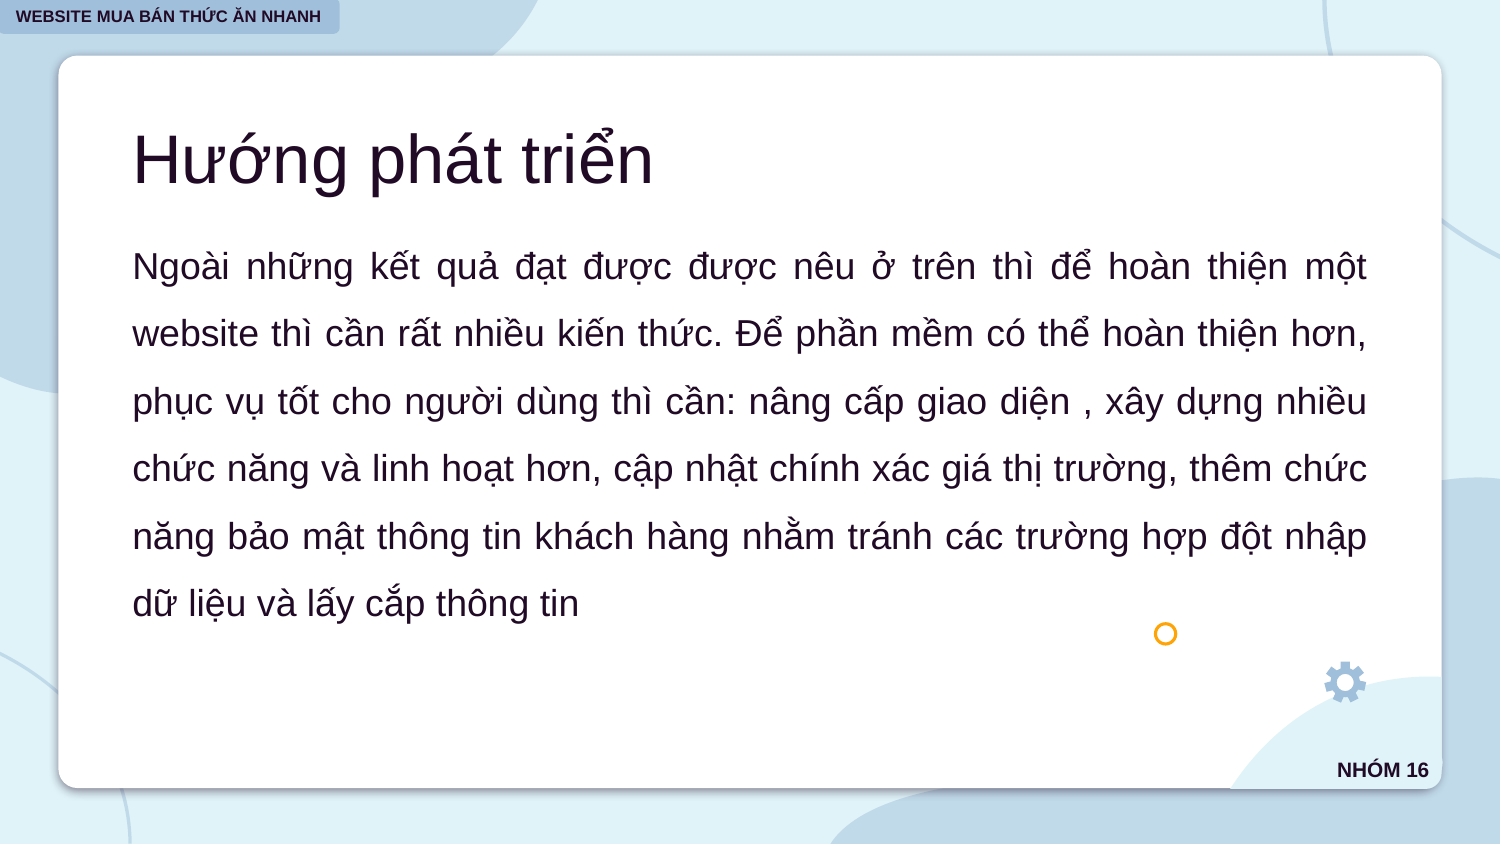

WEBSITE MUA BÁN THỨC ĂN NHANH
# Hướng phát triển
Ngoài những kết quả đạt được được nêu ở trên thì để hoàn thiện một website thì cần rất nhiều kiến thức. Để phần mềm có thể hoàn thiện hơn, phục vụ tốt cho người dùng thì cần: nâng cấp giao diện , xây dựng nhiều chức năng và linh hoạt hơn, cập nhật chính xác giá thị trường, thêm chức năng bảo mật thông tin khách hàng nhằm tránh các trường hợp đột nhập dữ liệu và lấy cắp thông tin

NHÓM 16